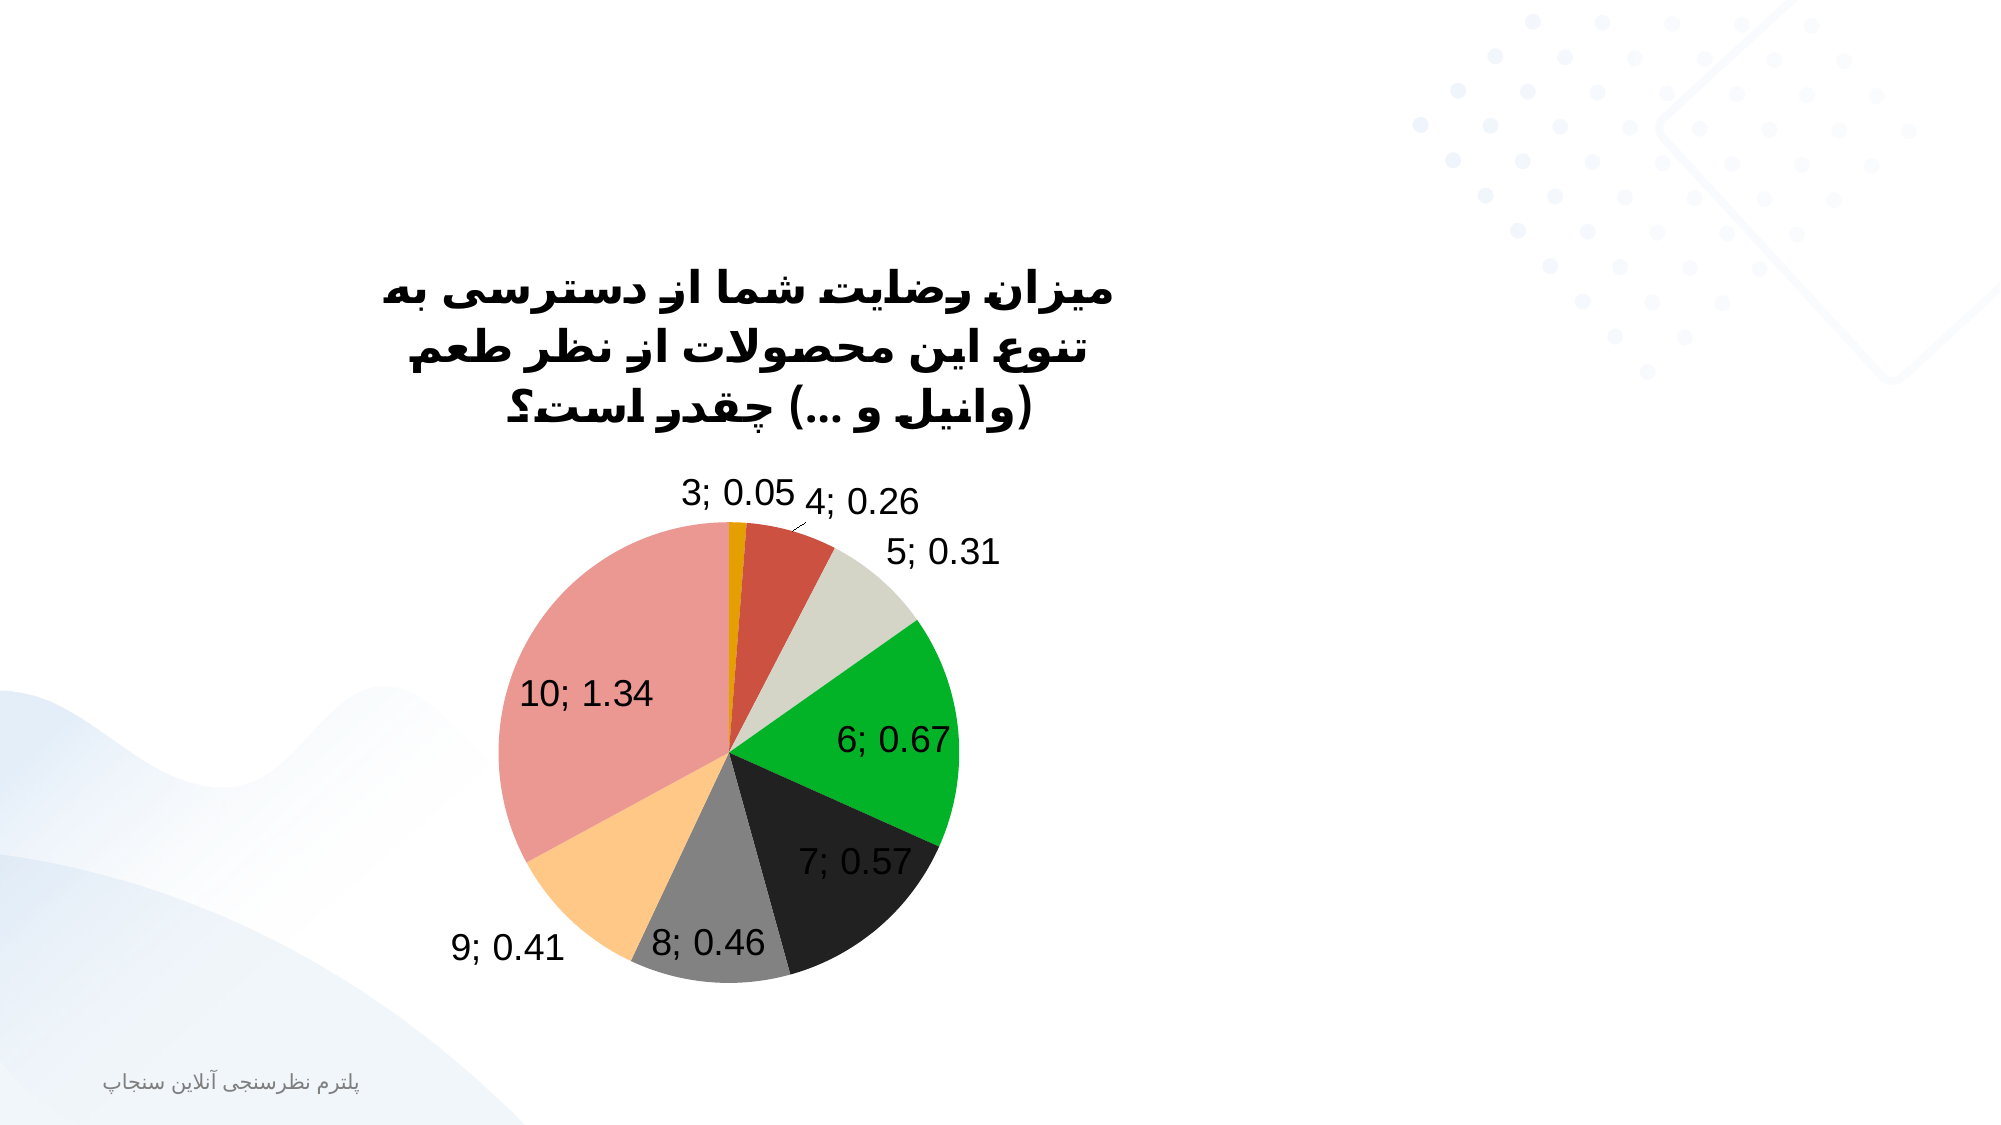

### Chart

| Category | میزان رضایت شما از دسترسی به تنوع این محصولات از نظر طعم (وانیل و ...) چقدر است؟ |
|---|---|
| 3 | 0.05 |
| 4 | 0.26 |
| 5 | 0.31 |
| 6 | 0.67 |
| 7 | 0.57 |
| 8 | 0.46 |
| 9 | 0.41 |
| 10 | 1.34 |